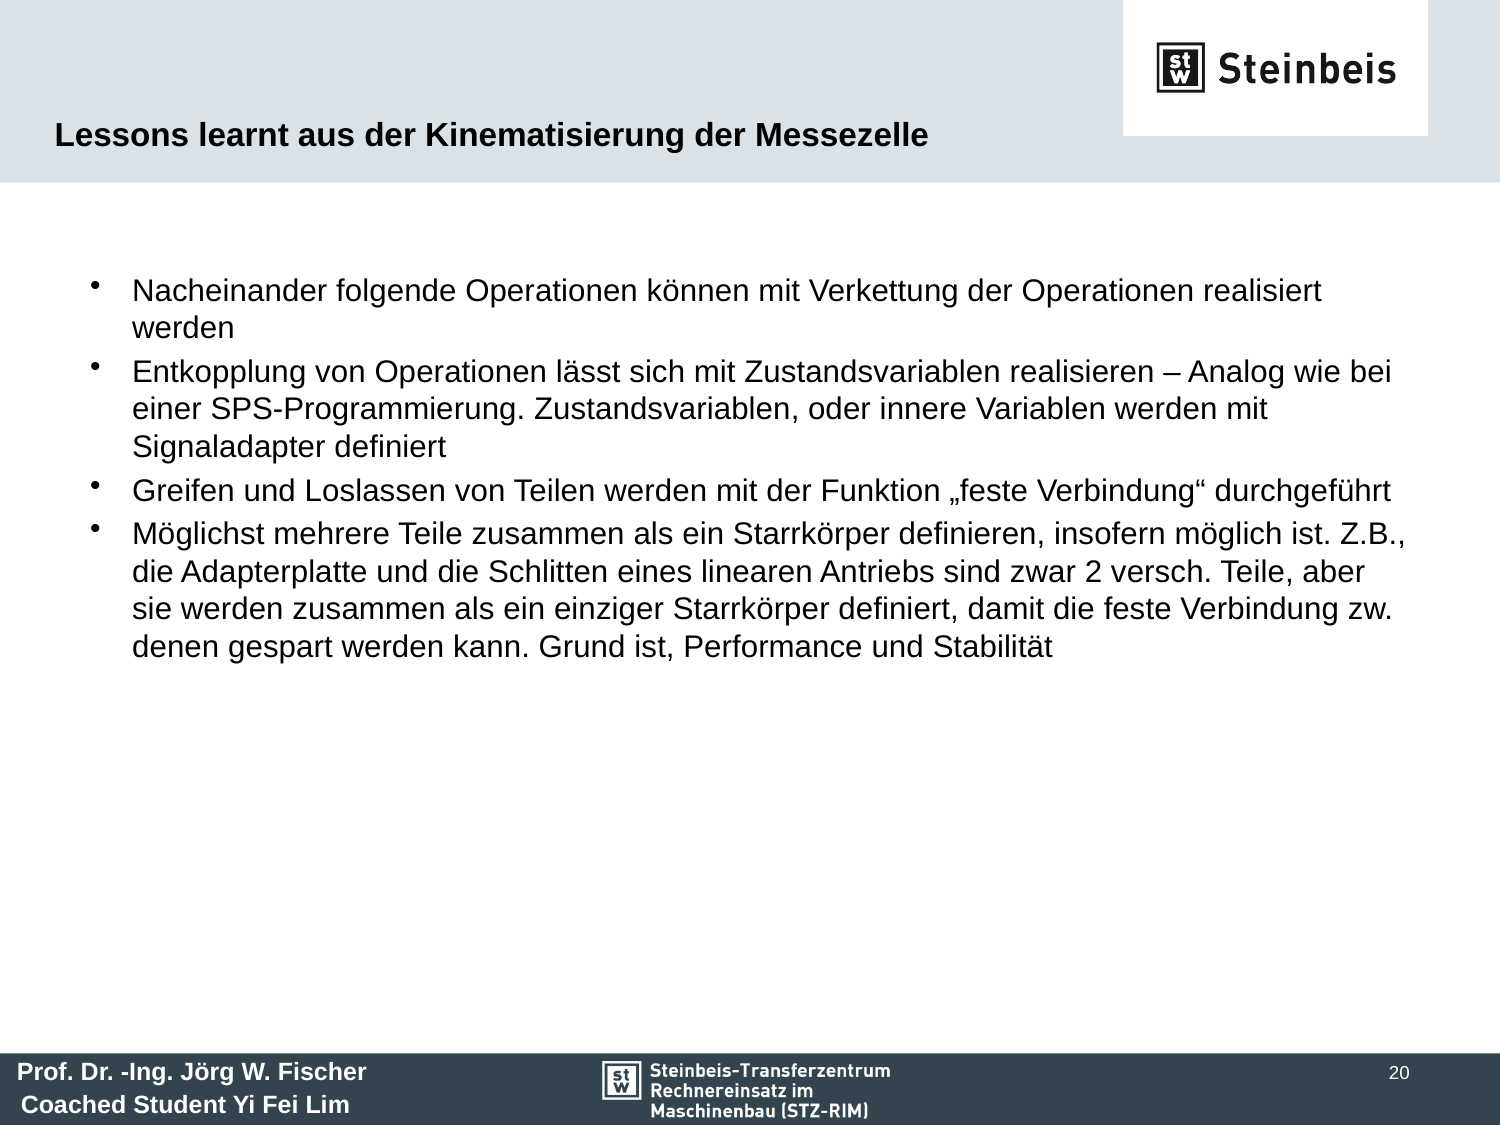

# Lessons learnt aus der Kinematisierung der Messezelle
Nacheinander folgende Operationen können mit Verkettung der Operationen realisiert werden
Entkopplung von Operationen lässt sich mit Zustandsvariablen realisieren – Analog wie bei einer SPS-Programmierung. Zustandsvariablen, oder innere Variablen werden mit Signaladapter definiert
Greifen und Loslassen von Teilen werden mit der Funktion „feste Verbindung“ durchgeführt
Möglichst mehrere Teile zusammen als ein Starrkörper definieren, insofern möglich ist. Z.B., die Adapterplatte und die Schlitten eines linearen Antriebs sind zwar 2 versch. Teile, aber sie werden zusammen als ein einziger Starrkörper definiert, damit die feste Verbindung zw. denen gespart werden kann. Grund ist, Performance und Stabilität

20